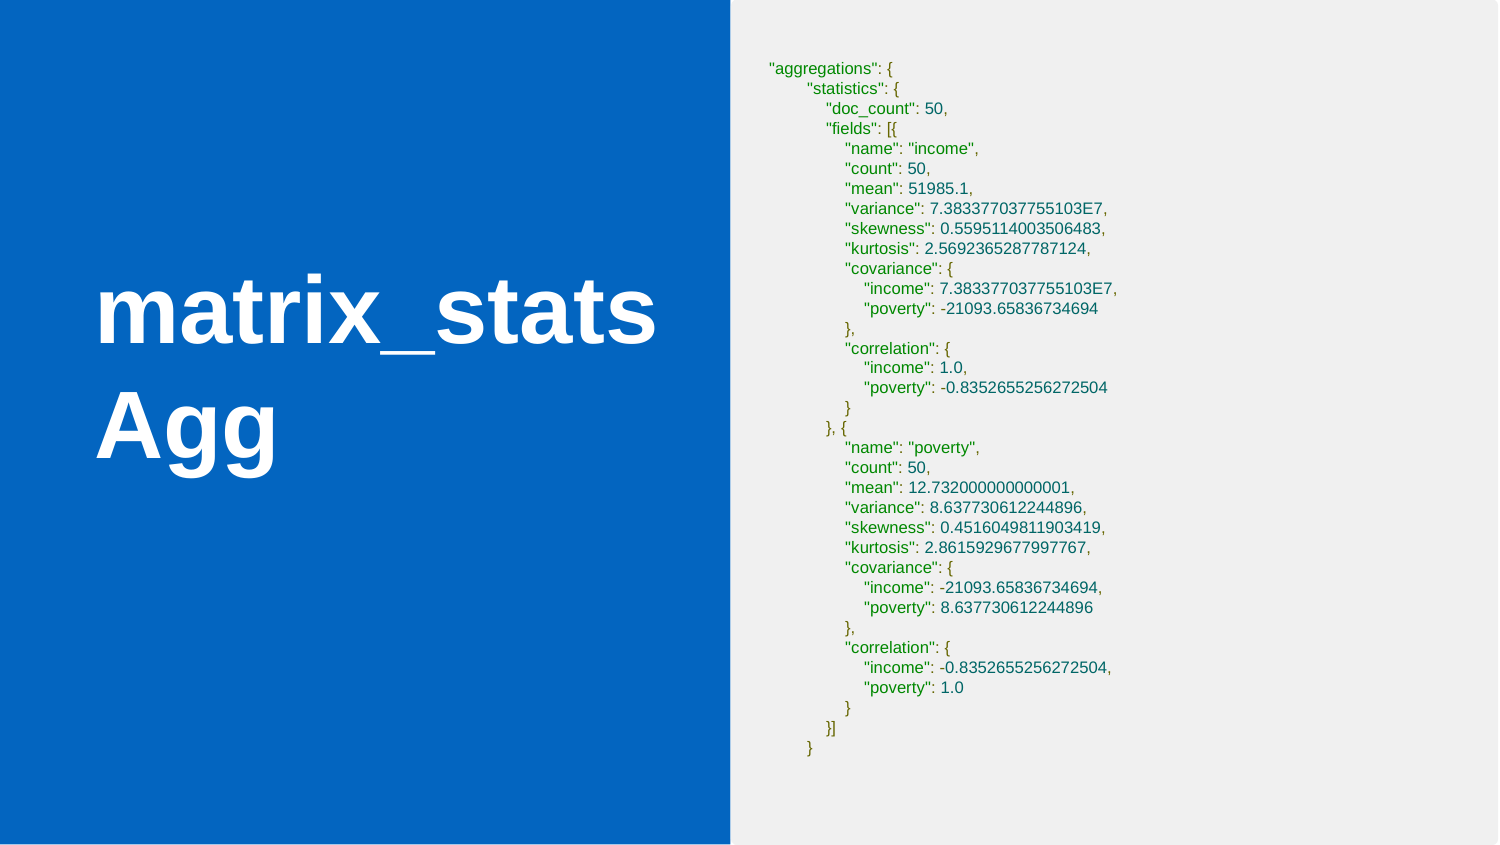

"aggregations": {
        "statistics": {
            "doc_count": 50,
            "fields": [{
                "name": "income",
                "count": 50,
                "mean": 51985.1,
                "variance": 7.383377037755103E7,
                "skewness": 0.5595114003506483,
                "kurtosis": 2.5692365287787124,
                "covariance": {
                    "income": 7.383377037755103E7,
                    "poverty": -21093.65836734694
                },
                "correlation": {
                    "income": 1.0,
                    "poverty": -0.8352655256272504
                }
            }, {
                "name": "poverty",
                "count": 50,
                "mean": 12.732000000000001,
                "variance": 8.637730612244896,
                "skewness": 0.4516049811903419,
                "kurtosis": 2.8615929677997767,
                "covariance": {
                    "income": -21093.65836734694,
                    "poverty": 8.637730612244896
                },
                "correlation": {
                    "income": -0.8352655256272504,
                    "poverty": 1.0
                }
            }]
        }

matrix_stats
Agg

66